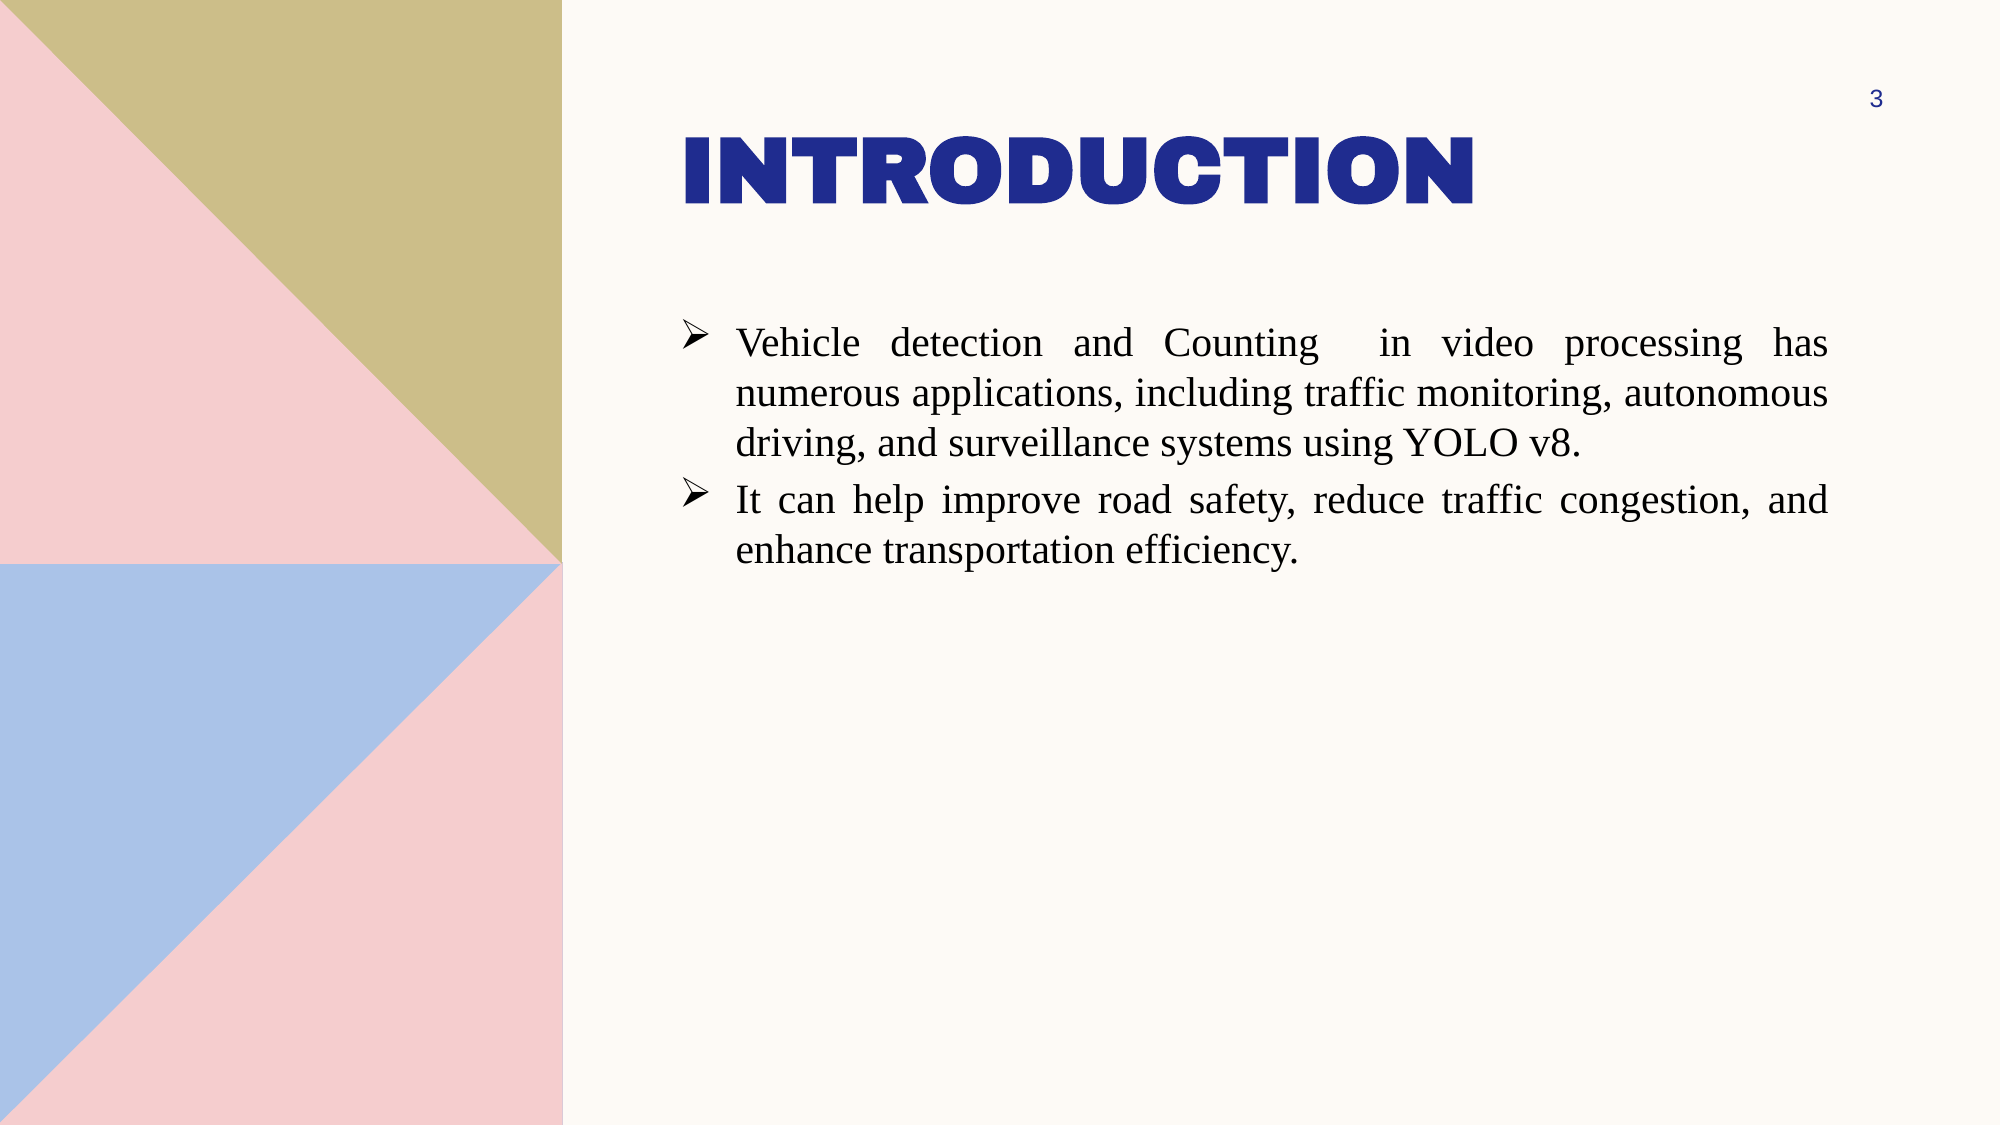

3
# Introduction
Vehicle detection and Counting  in video processing has numerous applications, including traffic monitoring, autonomous driving, and surveillance systems using YOLO v8.
It can help improve road safety, reduce traffic congestion, and enhance transportation efficiency.